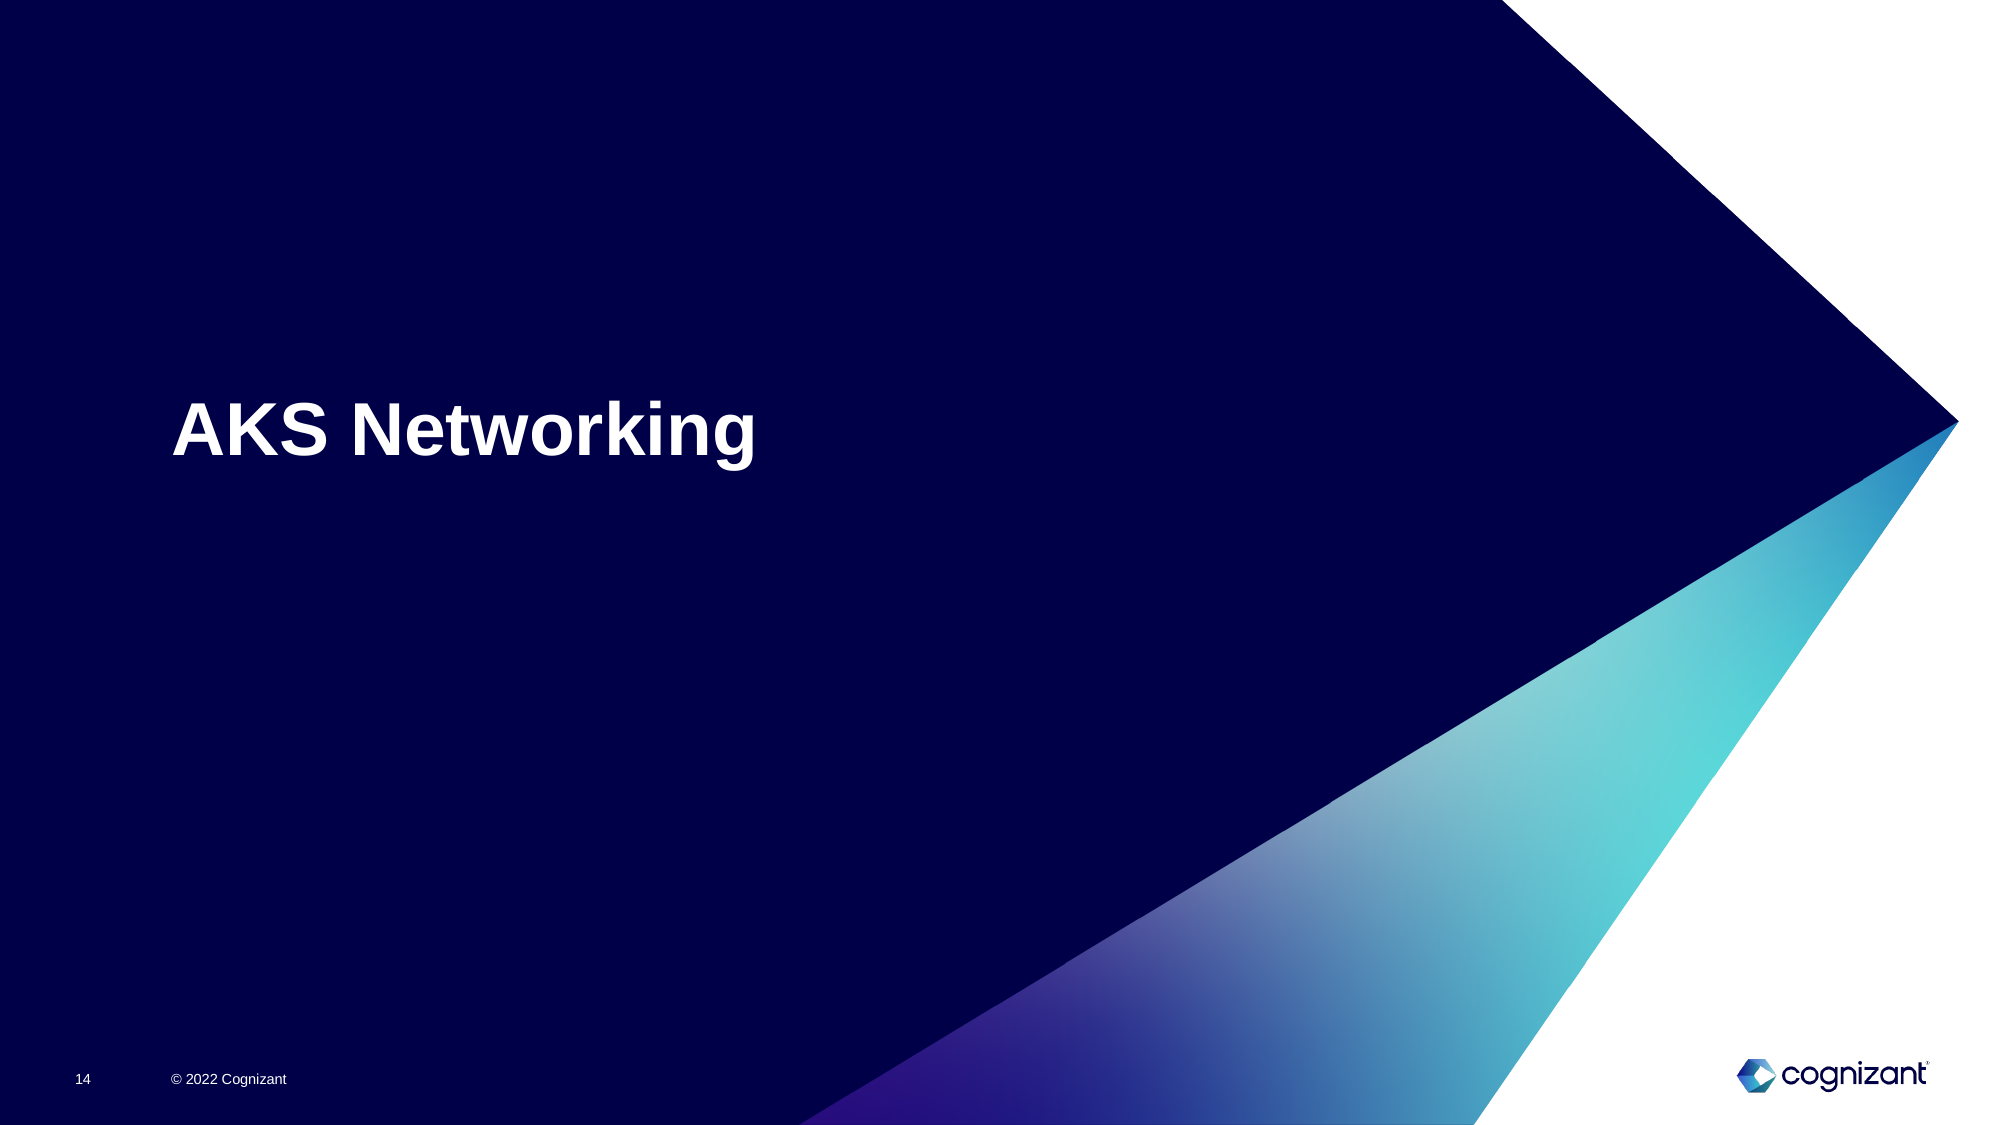

# AKS Networking
© 2022 Cognizant
14